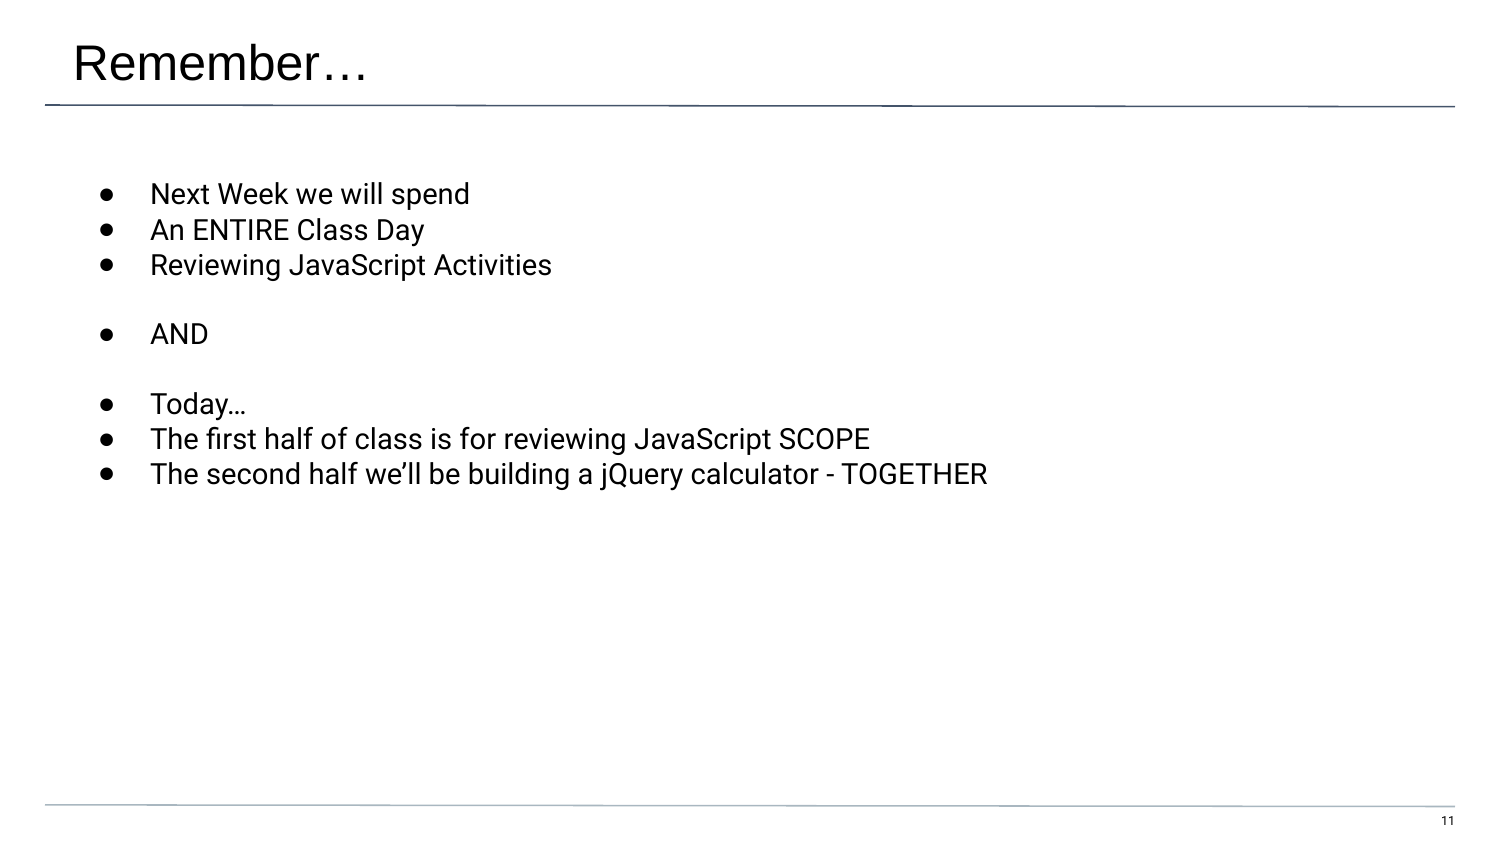

# Remember…

Next Week we will spend
An ENTIRE Class Day
Reviewing JavaScript Activities

AND

Today…
The first half of class is for reviewing JavaScript SCOPE
The second half we’ll be building a jQuery calculator - TOGETHER